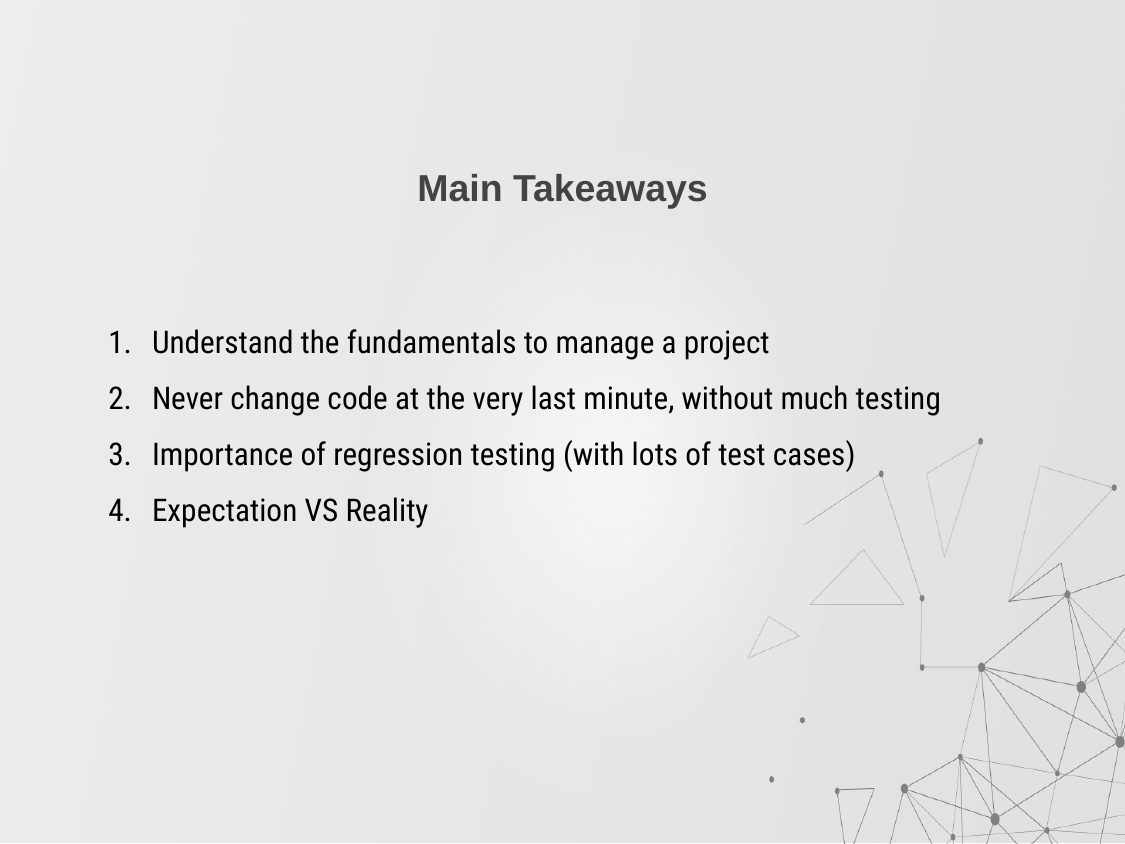

# Main Takeaways
Understand the fundamentals to manage a project
Never change code at the very last minute, without much testing
Importance of regression testing (with lots of test cases)
Expectation VS Reality